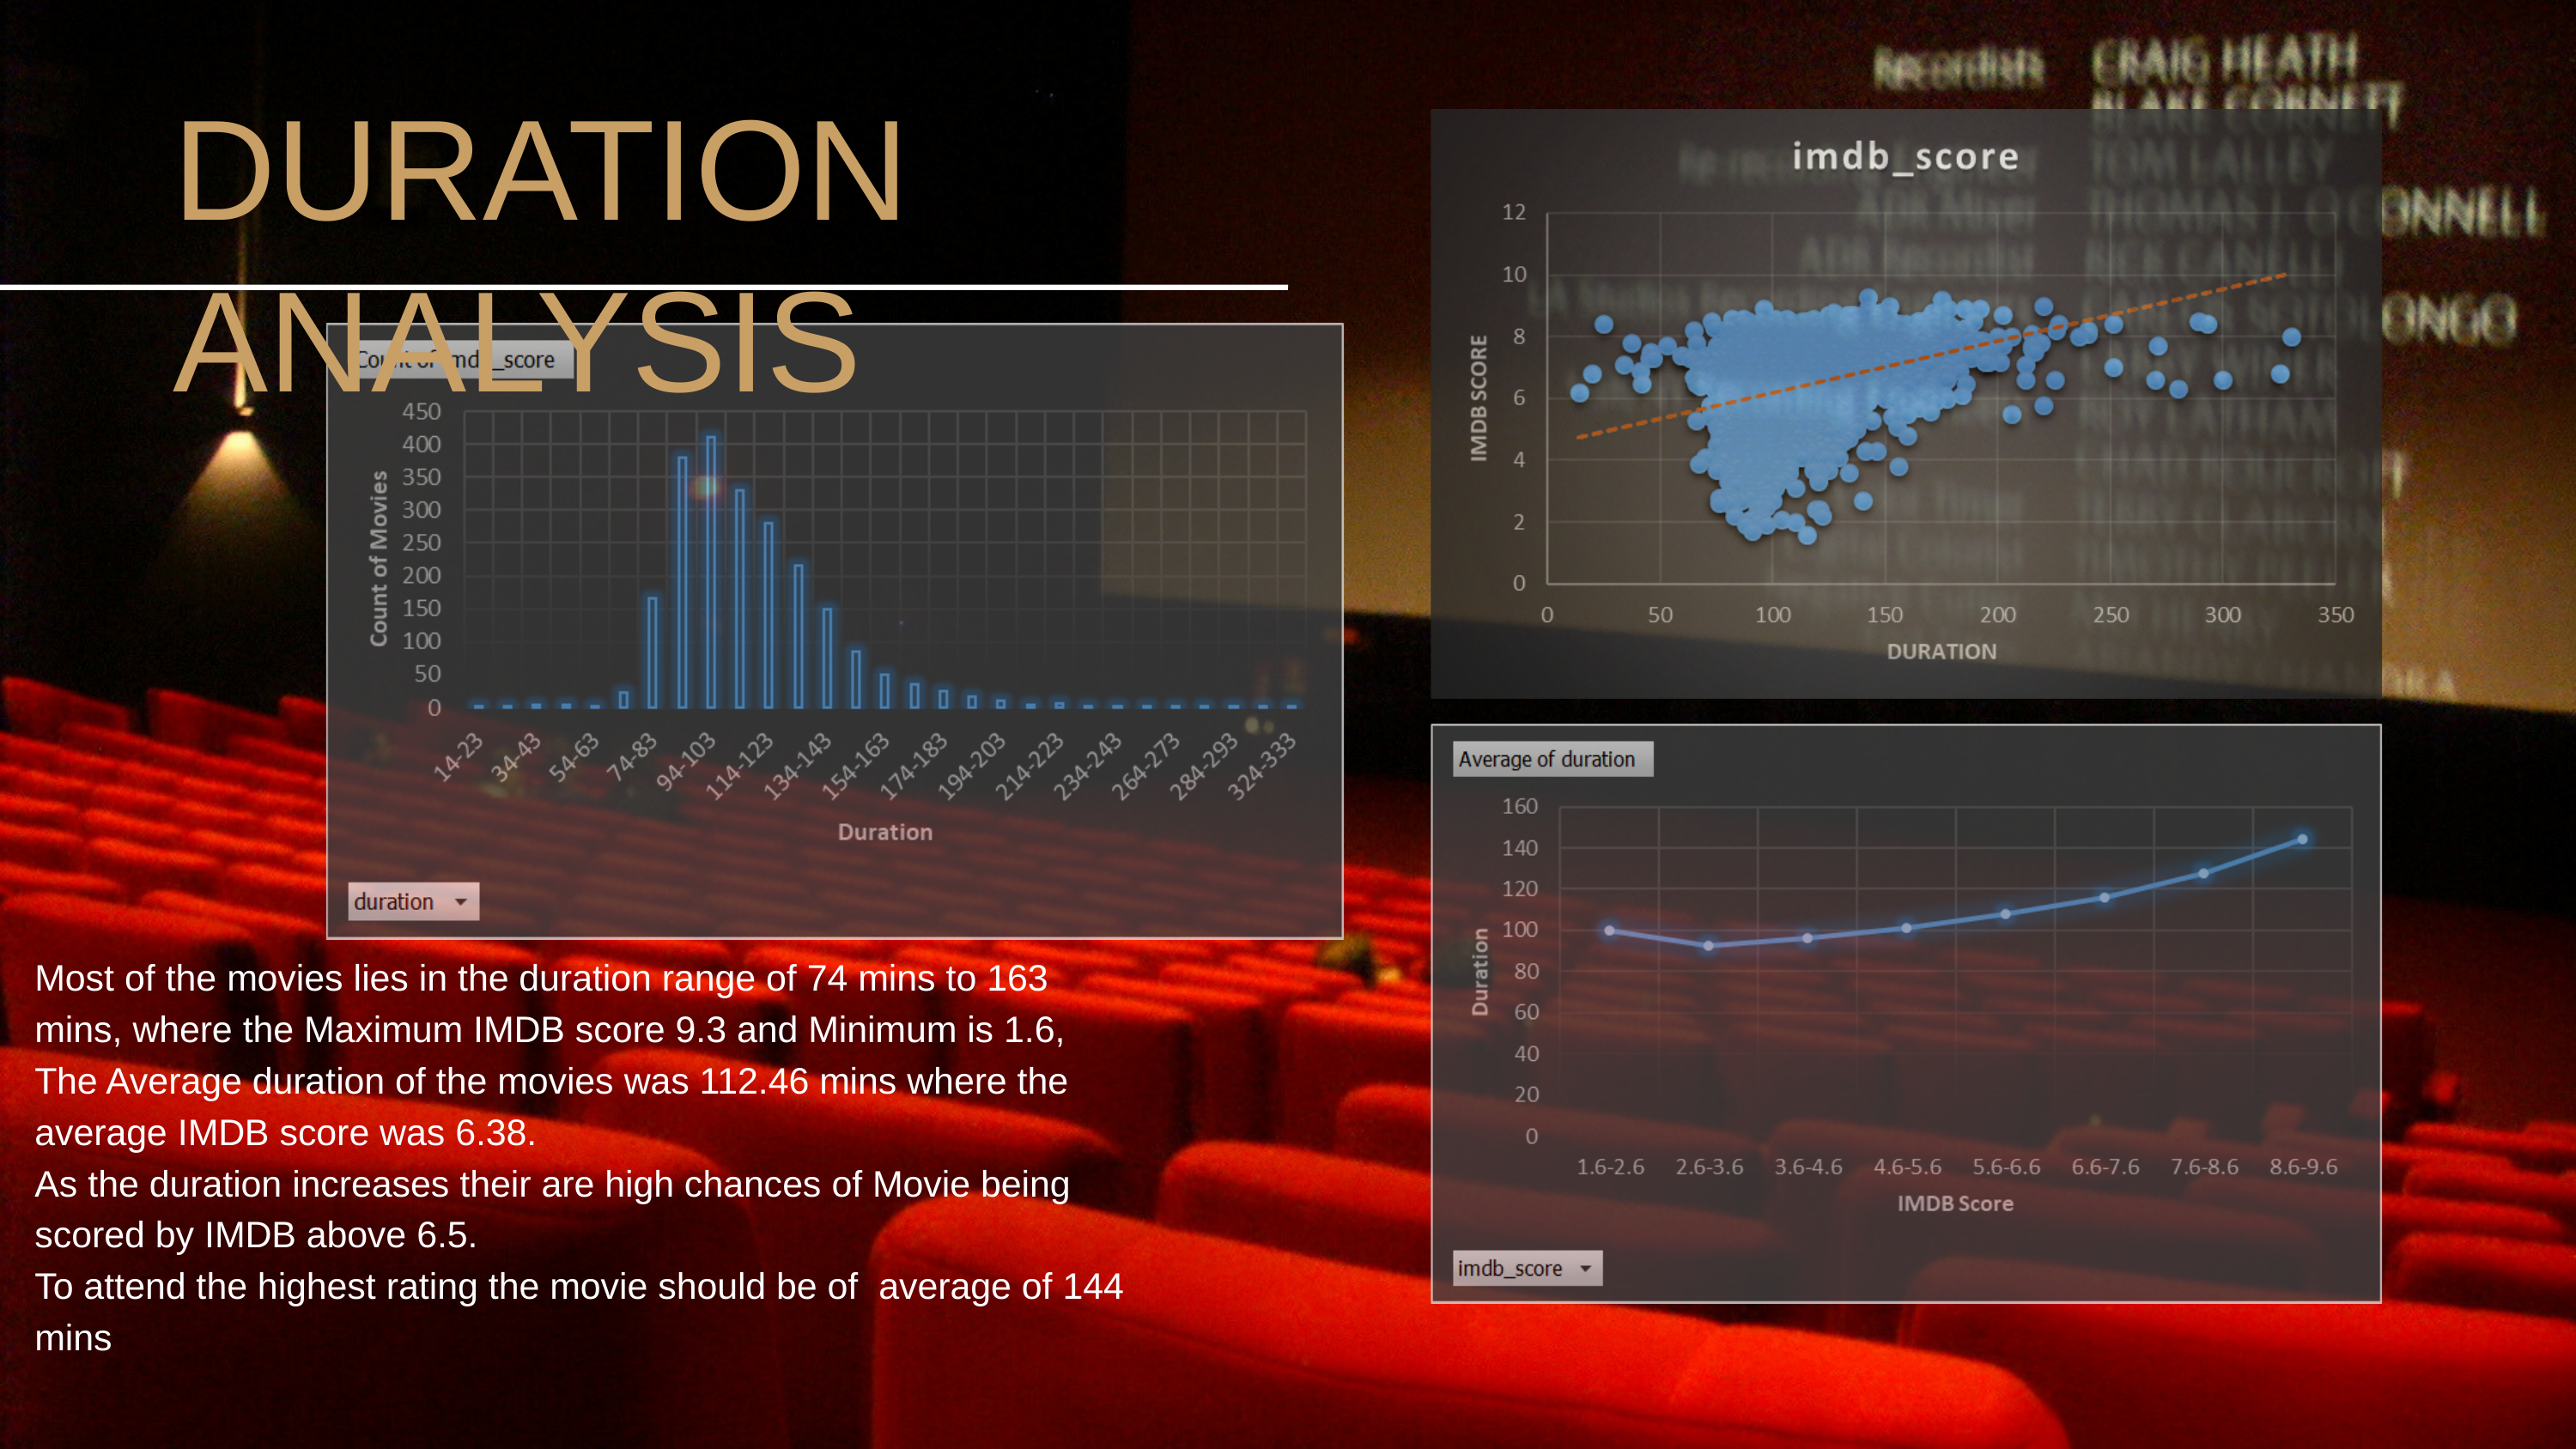

DURATION ANALYSIS

Most of the movies lies in the duration range of 74 mins to 163 mins, where the Maximum IMDB score 9.3 and Minimum is 1.6,
The Average duration of the movies was 112.46 mins where the average IMDB score was 6.38.
As the duration increases their are high chances of Movie being scored by IMDB above 6.5.
To attend the highest rating the movie should be of  average of 144 mins